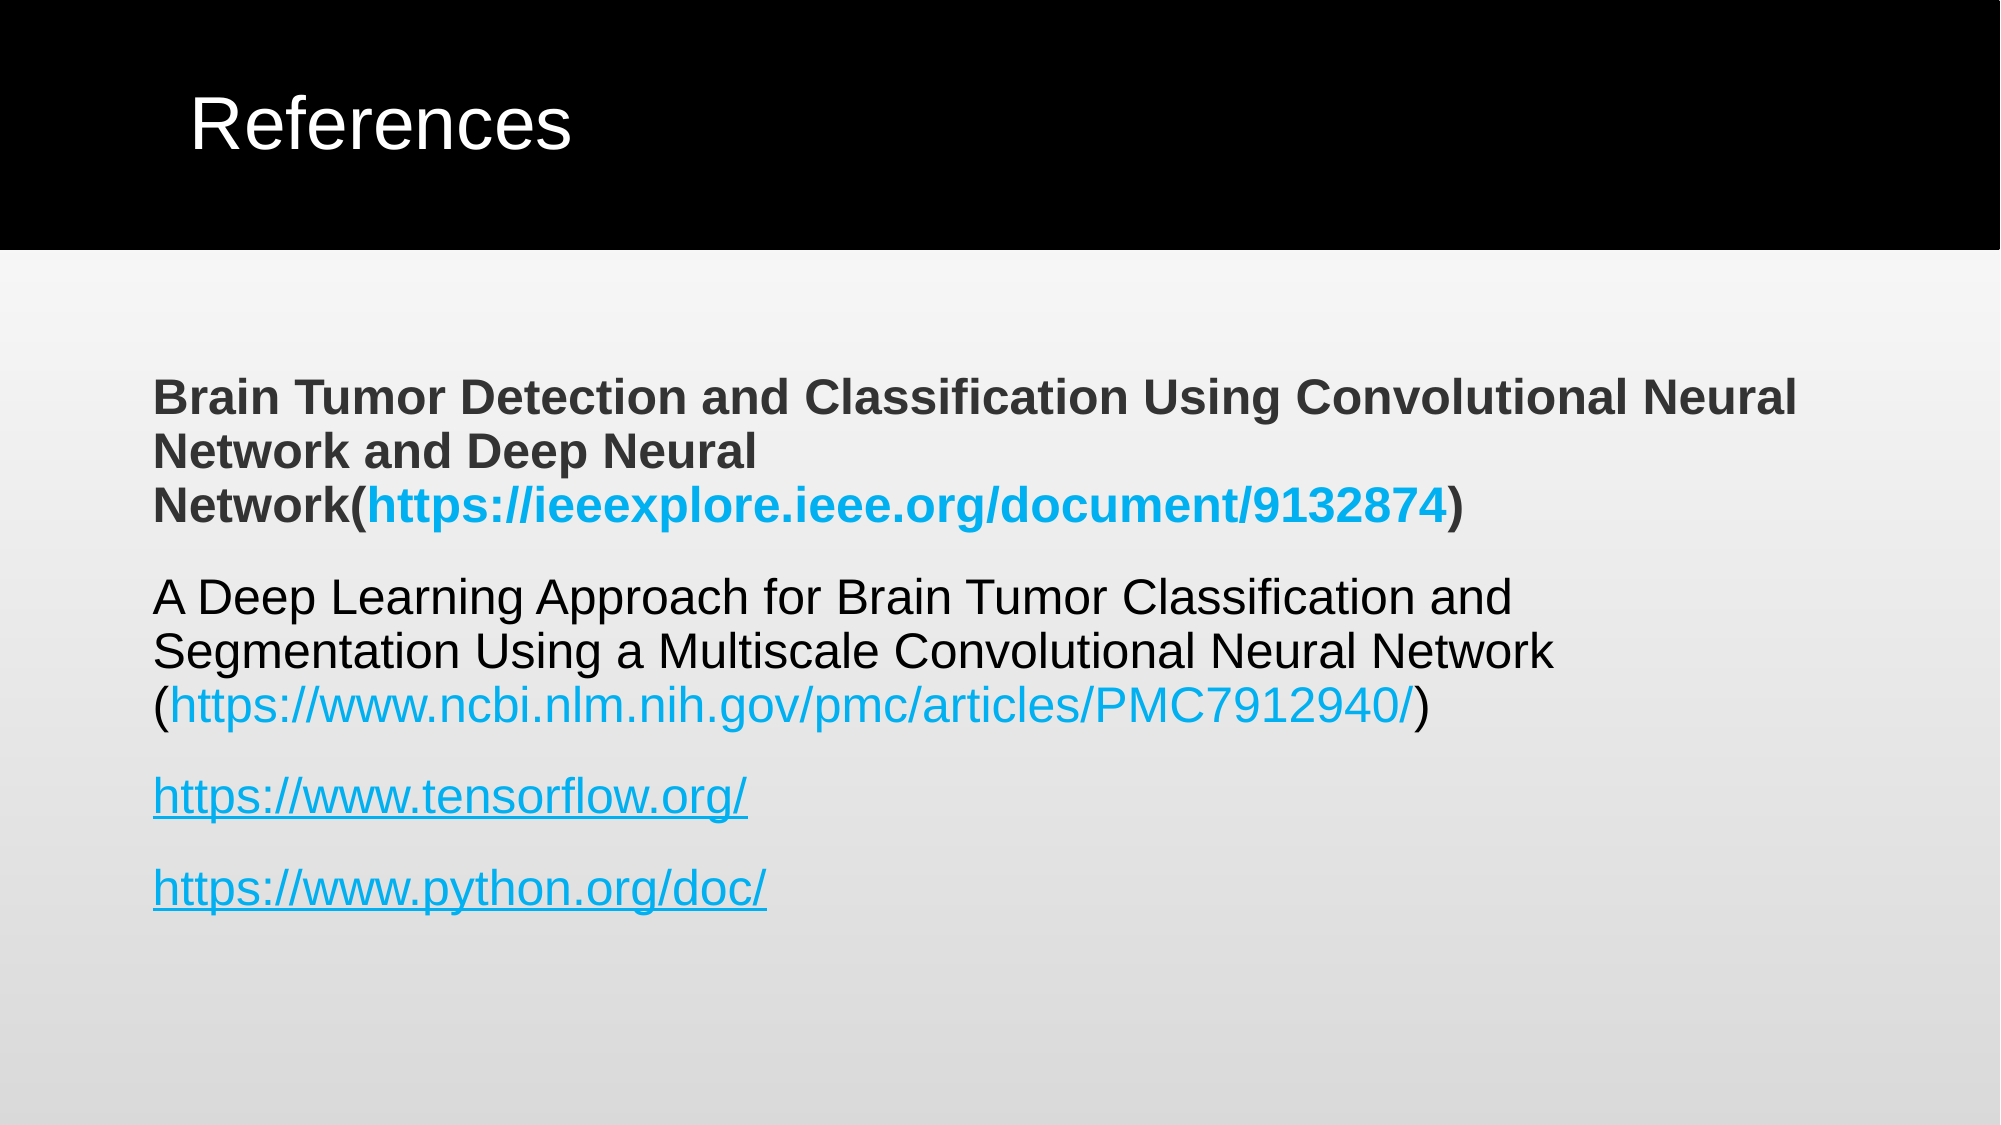

# References
Brain Tumor Detection and Classification Using Convolutional Neural Network and Deep Neural Network(https://ieeexplore.ieee.org/document/9132874)
A Deep Learning Approach for Brain Tumor Classification and Segmentation Using a Multiscale Convolutional Neural Network (https://www.ncbi.nlm.nih.gov/pmc/articles/PMC7912940/)
https://www.tensorflow.org/
https://www.python.org/doc/